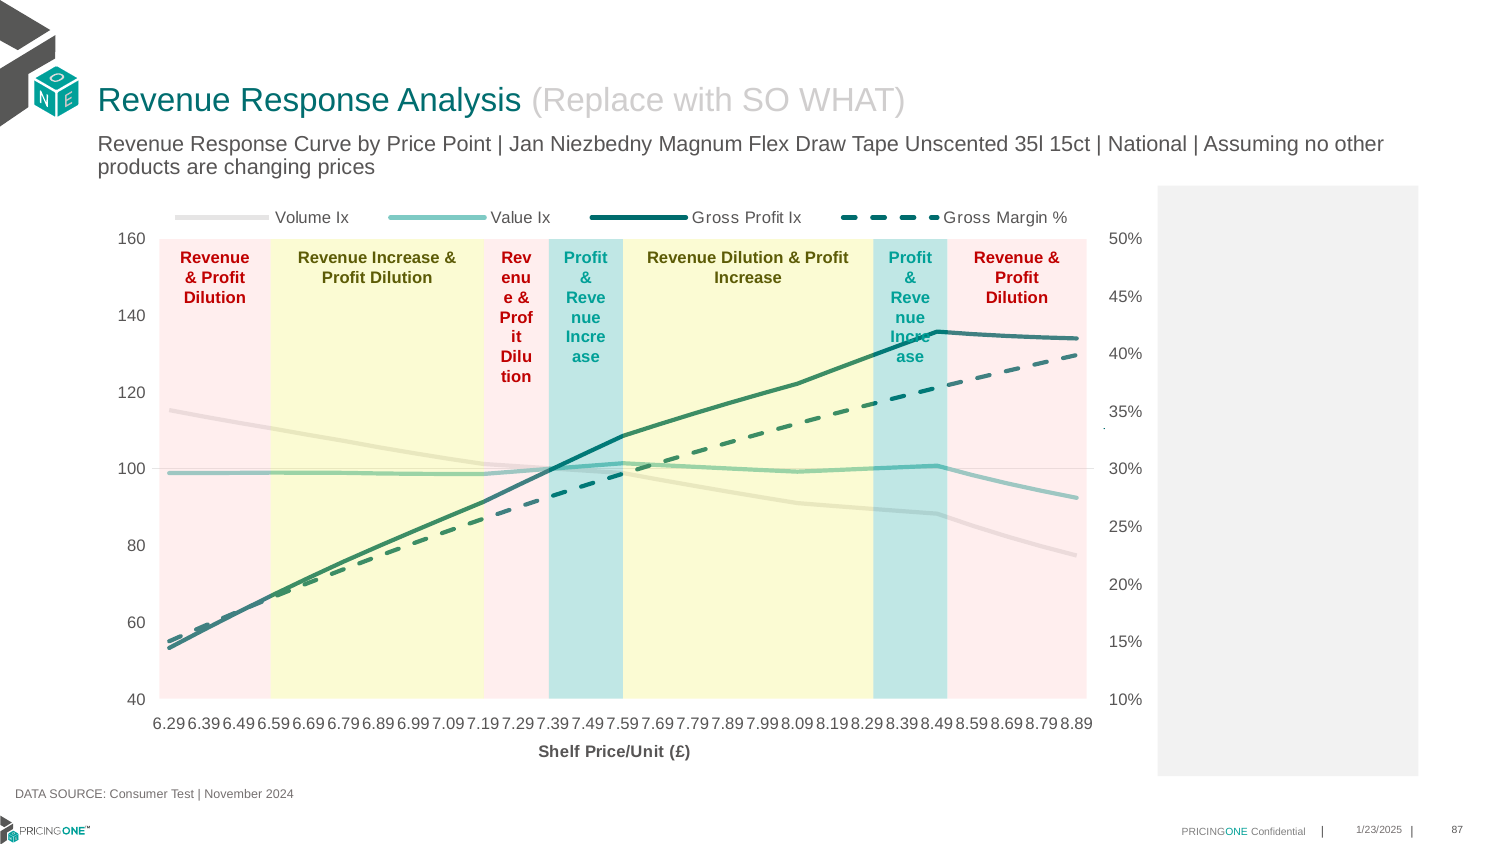

# Revenue Response Analysis (Replace with SO WHAT)

Revenue Response Curve by Price Point | Jan Niezbedny Magnum Flex Draw Tape Unscented 35l 15ct | National | Assuming no other products are changing prices

### Chart:

| Category | Volume Ix | Value Ix | Gross Profit Ix | Gross Margin % |
|---|---|---|---|---|
| 6.29 | 115.2267155858812 | 98.8204590445643 | 53.25038875659007 | 0.14994614695626998 |
| 6.39 | 113.51862060626455 | 98.82768553546241 | 58.013493445235675 | 0.16324902415570258 |
| 6.49 | 111.90104192314756 | 98.87035001153971 | 62.65909535557219 | 0.17614195136439723 |
| 6.59 | 110.36643748658517 | 98.94518053150613 | 67.19604522078217 | 0.18864359094915606 |
| 6.69 | 108.76012227775706 | 98.91066428270865 | 71.53713046250542 | 0.20077148944020004 |
| 6.79 | 107.2081312650971 | 98.88469104146286 | 75.75874685705182 | 0.21254215969881268 |
| 6.89 | 105.55711199719002 | 98.72960433078634 | 79.75196610839272 | 0.22397115592959926 |
| 6.99 | 104.01202706160493 | 98.6320190983189 | 83.66854288372906 | 0.23507314225392534 |
| 7.09 | 102.56112123180137 | 98.58470357206419 | 87.51404291910914 | 0.24586195548024517 |
| 7.19 | 101.19419620485913 | 98.5813452784779 | 91.29312622957924 | 0.25635066263629197 |
| 7.29 | 100.59363034058093 | 99.29541565280857 | 95.67258380269978 | 0.26655161376610953 |
| 7.39 | 100.0 | 100.0 | 100.0 | 0.2764764904404518 |
| 7.49 | 99.4131621025166 | 100.6952557628483 | 104.27625052214378 | 0.28613635038116675 |
| 7.59 | 98.8329773611965 | 101.38133572953383 | 108.50218695229947 | 0.29554166855796293 |
| 7.69 | 97.16779205600663 | 100.92315311575479 | 111.4209277830204 | 0.30470237507866565 |
| 7.79 | 95.55207403672324 | 100.47480026457734 | 114.23567768730254 | 0.31362789016109627 |
| 7.89 | 93.98353646350883 | 100.03569786783233 | 116.95088389124794 | 0.3223271564454929 |
| 7.99 | 92.46000268099922 | 99.60527216027306 | 119.57068562926216 | 0.33080866888046806 |
| 8.09 | 90.97941572415212 | 99.1829719357185 | 122.09895426637785 | 0.3390805023924521 |
| 8.19 | 90.26989743185372 | 99.57288129448561 | 125.55972430976952 | 0.34715033752807556 |
| 8.29 | 89.57687238871306 | 99.96243491854196 | 128.97471700265922 | 0.3550254842406439 |
| 8.39 | 88.8995218762784 | 100.35136045031967 | 132.34514056104848 | 0.362712903975559 |
| 8.49 | 88.23708807882336 | 100.73941263905701 | 135.67213616405033 | 0.370219230194928 |
| 8.59 | 85.13314573210852 | 98.32189075061774 | 135.02686156652496 | 0.3775507874685609 |
| 8.69 | 82.30352777183 | 96.14194677117787 | 134.53128033403746 | 0.3847136092468284 |
| 8.79 | 79.70983789092973 | 94.16531315433741 | 134.16015954331843 | 0.3917134544203569 |
| 8.89 | 77.31928622929249 | 92.36235384777433 | 133.8906308155272 | 0.39855582276208545 |
Revenue & Profit Dilution
Revenue Increase & Profit Dilution
Revenue & Profit Dilution
Profit & Revenue Increase
Revenue Dilution & Profit Increase
Profit & Revenue Increase
Revenue & Profit Dilution

DATA SOURCE: Consumer Test | November 2024

1/23/2025
87